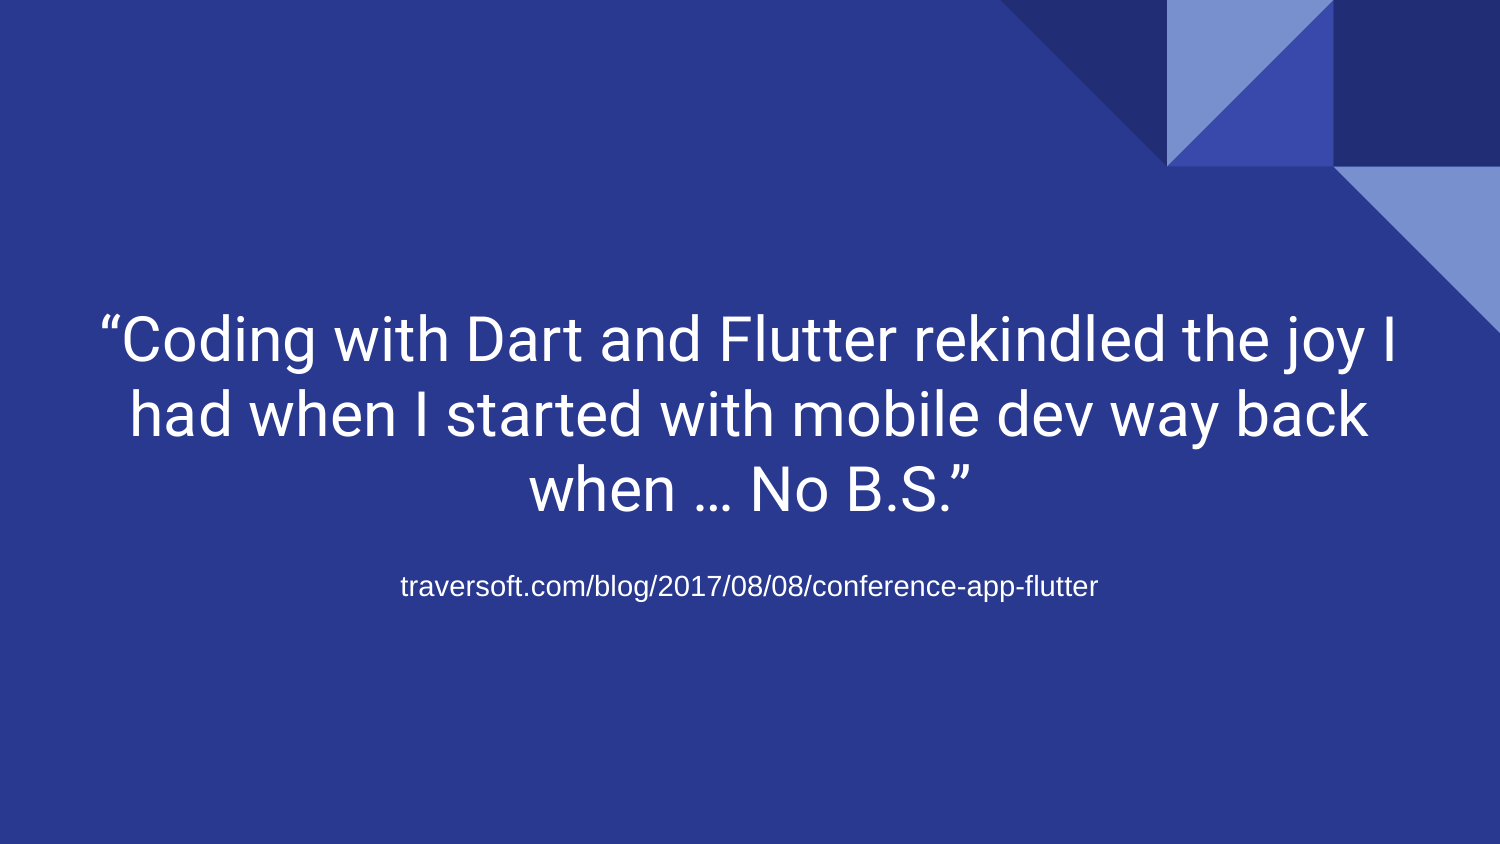

# “Coding with Dart and Flutter rekindled the joy I had when I started with mobile dev way back when … No B.S.”
traversoft.com/blog/2017/08/08/conference-app-flutter